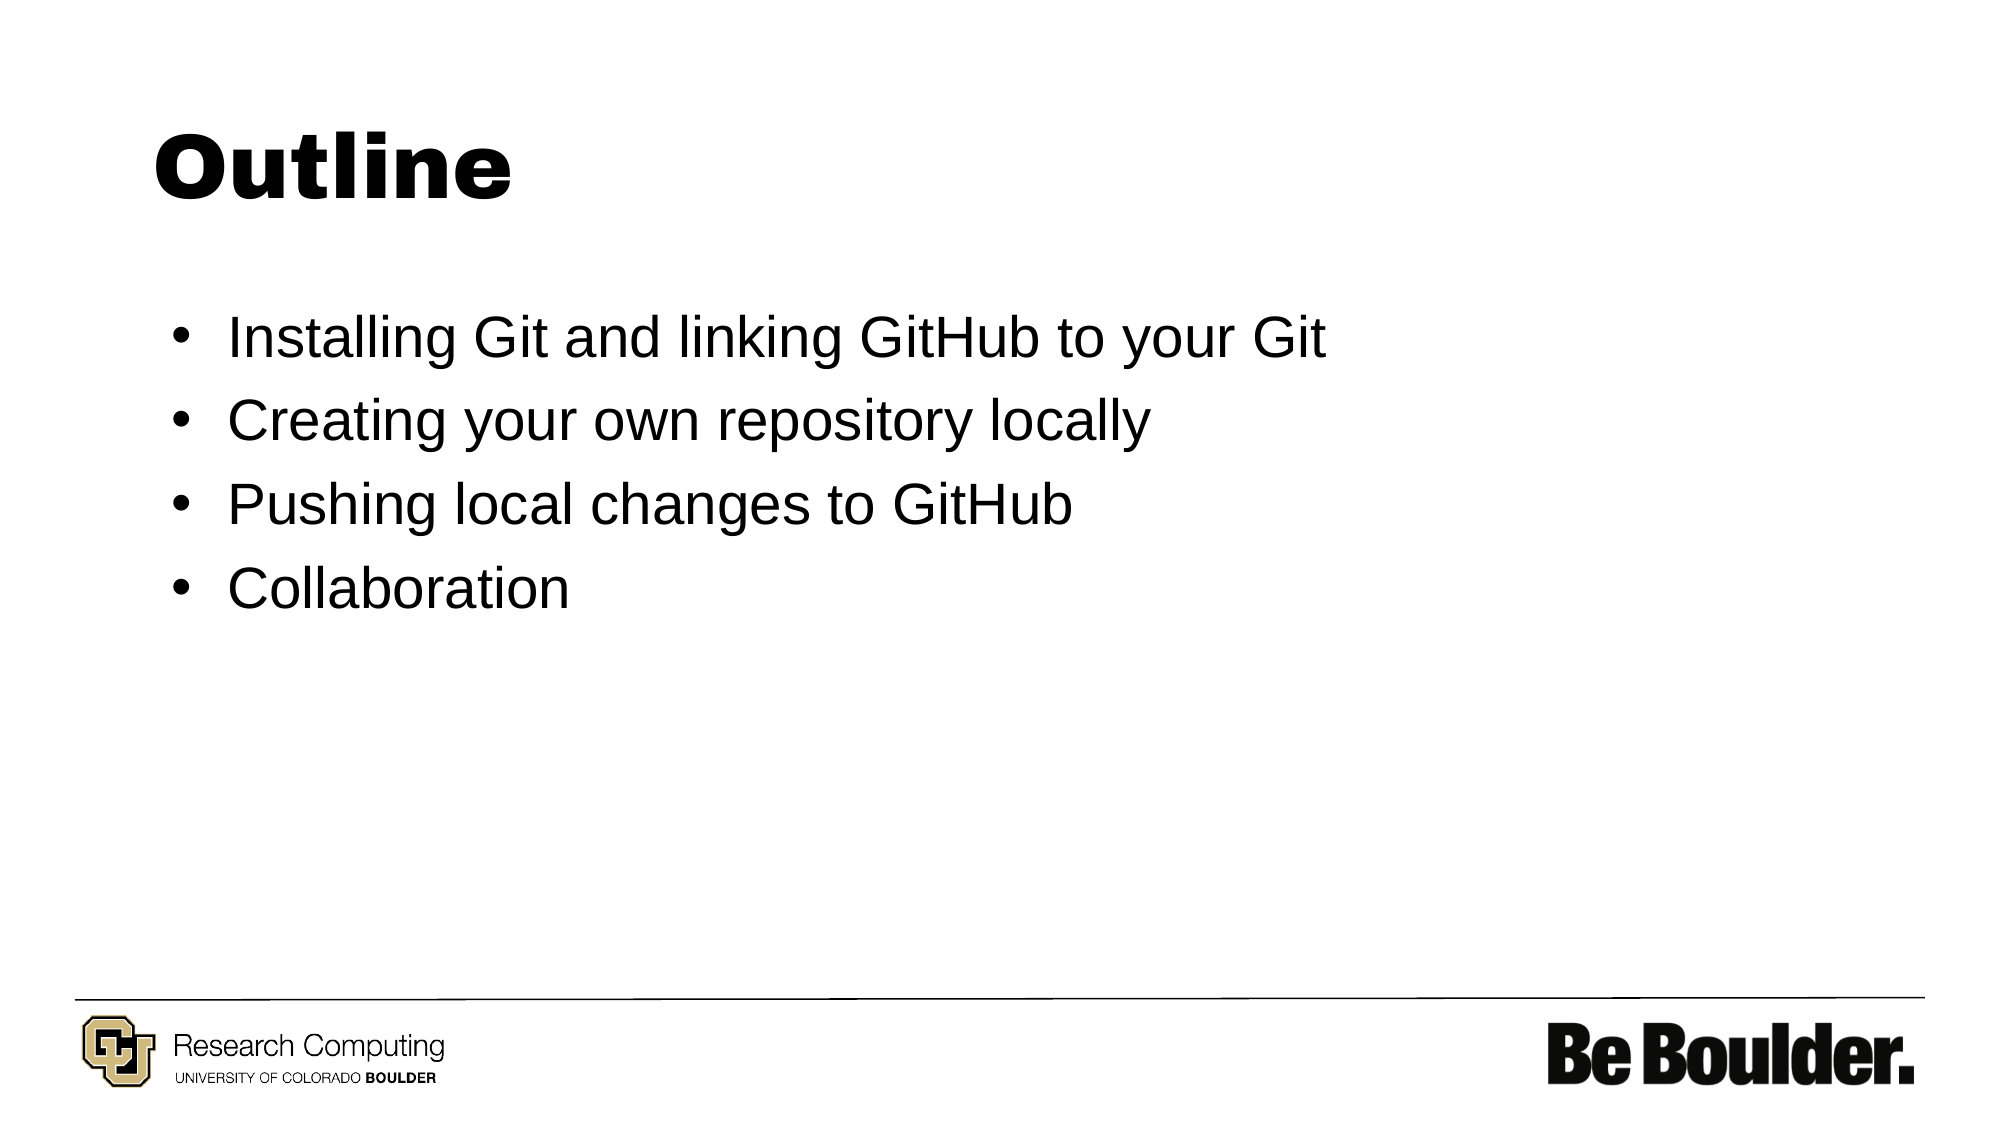

# Outline
Installing Git and linking GitHub to your Git
Creating your own repository locally
Pushing local changes to GitHub
Collaboration